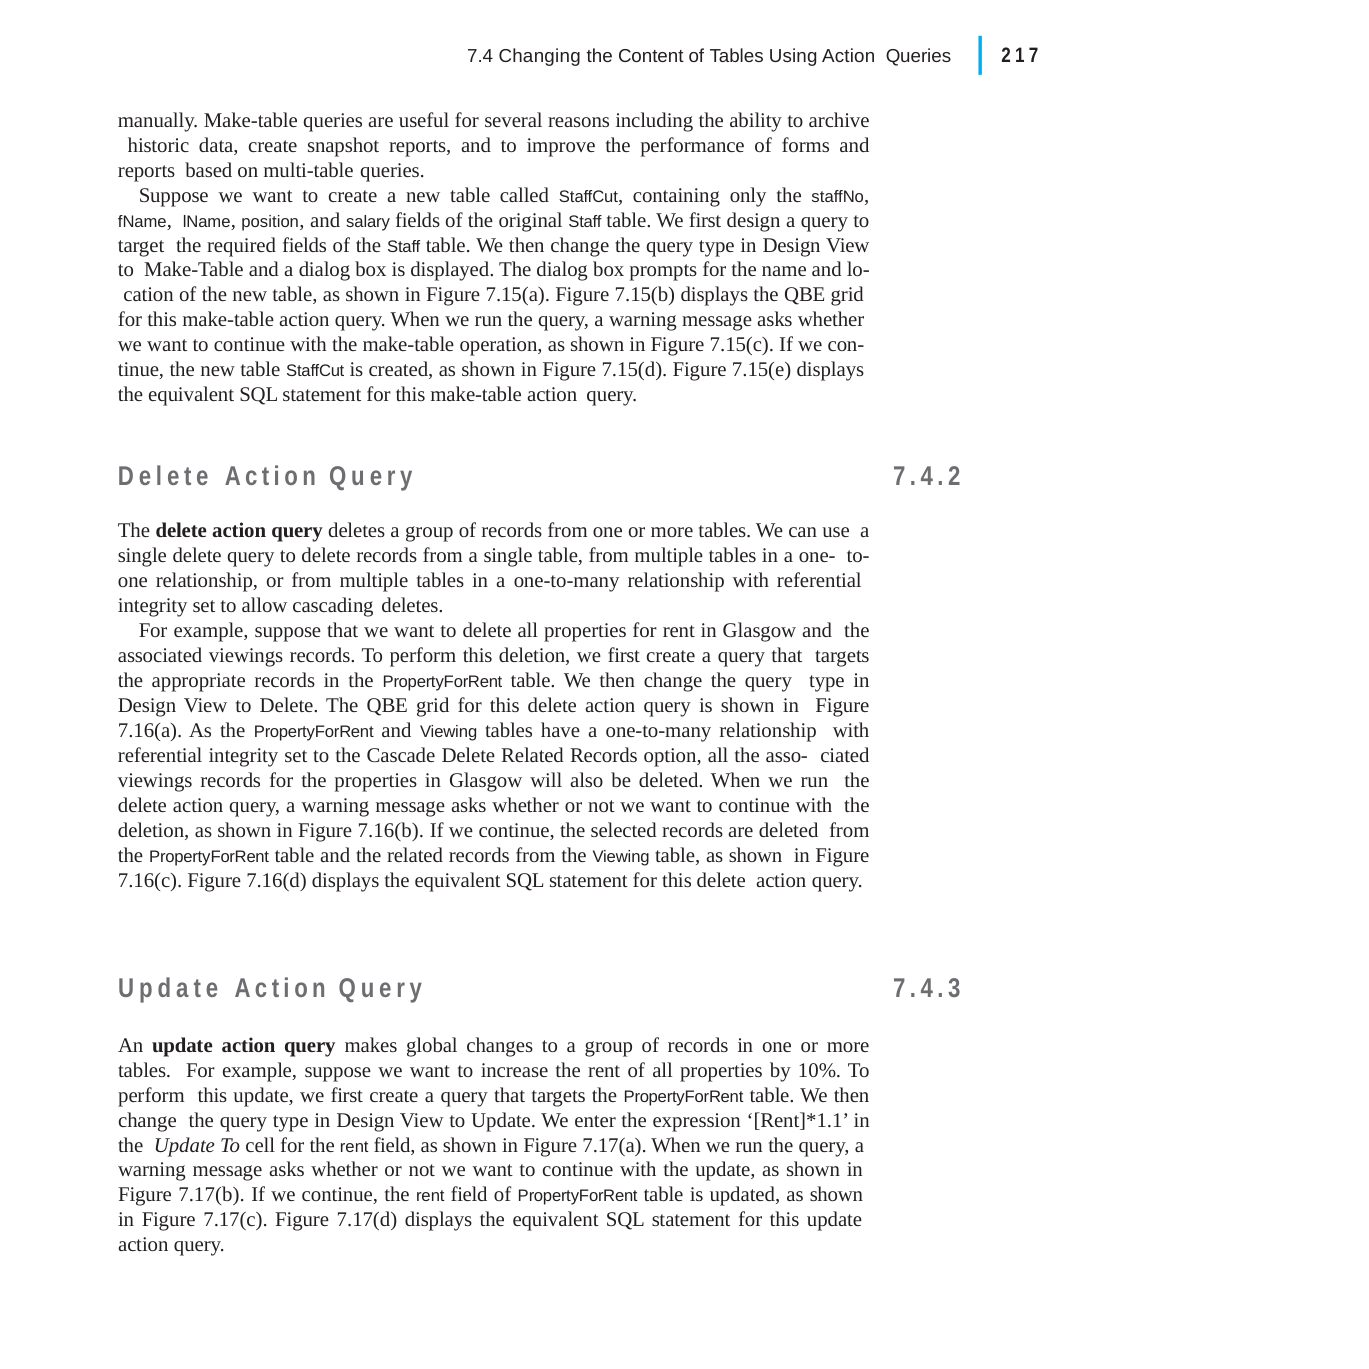

|
217
7.4 Changing the Content of Tables Using Action Queries
manually. Make-table queries are useful for several reasons including the ability to archive  historic data, create snapshot reports, and to improve the performance of forms and reports  based on multi-table queries.
Suppose we want to create a new table called StaffCut, containing only the staffNo, fName,  lName, position, and salary fields of the original Staff table. We first design a query to target  the required fields of the Staff table. We then change the query type in Design View to  Make-Table and a dialog box is displayed. The dialog box prompts for the name and lo-  cation of the new table, as shown in Figure 7.15(a). Figure 7.15(b) displays the QBE grid  for this make-table action query. When we run the query, a warning message asks whether  we want to continue with the make-table operation, as shown in Figure 7.15(c). If we con-  tinue, the new table StaffCut is created, as shown in Figure 7.15(d). Figure 7.15(e) displays  the equivalent SQL statement for this make-table action query.
Delete Action Query
The delete action query deletes a group of records from one or more tables. We can use  a single delete query to delete records from a single table, from multiple tables in a one-  to-one relationship, or from multiple tables in a one-to-many relationship with referential  integrity set to allow cascading deletes.
For example, suppose that we want to delete all properties for rent in Glasgow and  the associated viewings records. To perform this deletion, we first create a query that  targets the appropriate records in the PropertyForRent table. We then change the query  type in Design View to Delete. The QBE grid for this delete action query is shown in  Figure 7.16(a). As the PropertyForRent and Viewing tables have a one-to-many relationship  with referential integrity set to the Cascade Delete Related Records option, all the asso-  ciated viewings records for the properties in Glasgow will also be deleted. When we run  the delete action query, a warning message asks whether or not we want to continue with  the deletion, as shown in Figure 7.16(b). If we continue, the selected records are deleted  from the PropertyForRent table and the related records from the Viewing table, as shown  in Figure 7.16(c). Figure 7.16(d) displays the equivalent SQL statement for this delete  action query.
7.4.2
7.4.3
Update Action Query
An update action query makes global changes to a group of records in one or more tables.  For example, suppose we want to increase the rent of all properties by 10%. To perform  this update, we first create a query that targets the PropertyForRent table. We then change  the query type in Design View to Update. We enter the expression ‘[Rent]*1.1’ in the  Update To cell for the rent field, as shown in Figure 7.17(a). When we run the query, a  warning message asks whether or not we want to continue with the update, as shown in  Figure 7.17(b). If we continue, the rent field of PropertyForRent table is updated, as shown  in Figure 7.17(c). Figure 7.17(d) displays the equivalent SQL statement for this update  action query.